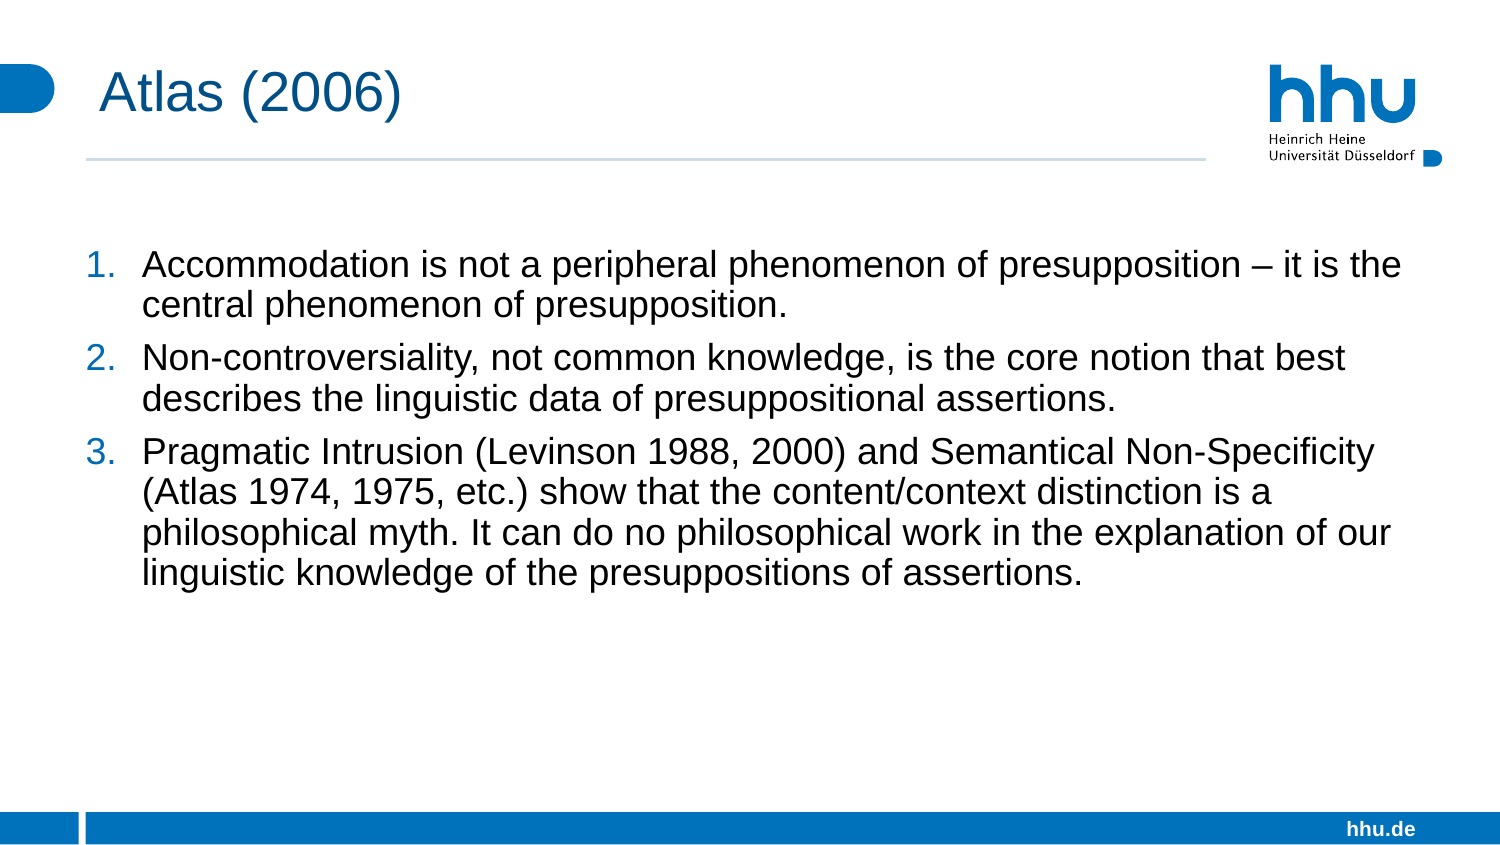

# Atlas (2006)
Accommodation is not a peripheral phenomenon of presupposition – it is the central phenomenon of presupposition.
Non-controversiality, not common knowledge, is the core notion that best describes the linguistic data of presuppositional assertions.
Pragmatic Intrusion (Levinson 1988, 2000) and Semantical Non-Specificity (Atlas 1974, 1975, etc.) show that the content/context distinction is a philosophical myth. It can do no philosophical work in the explanation of our linguistic knowledge of the presuppositions of assertions.